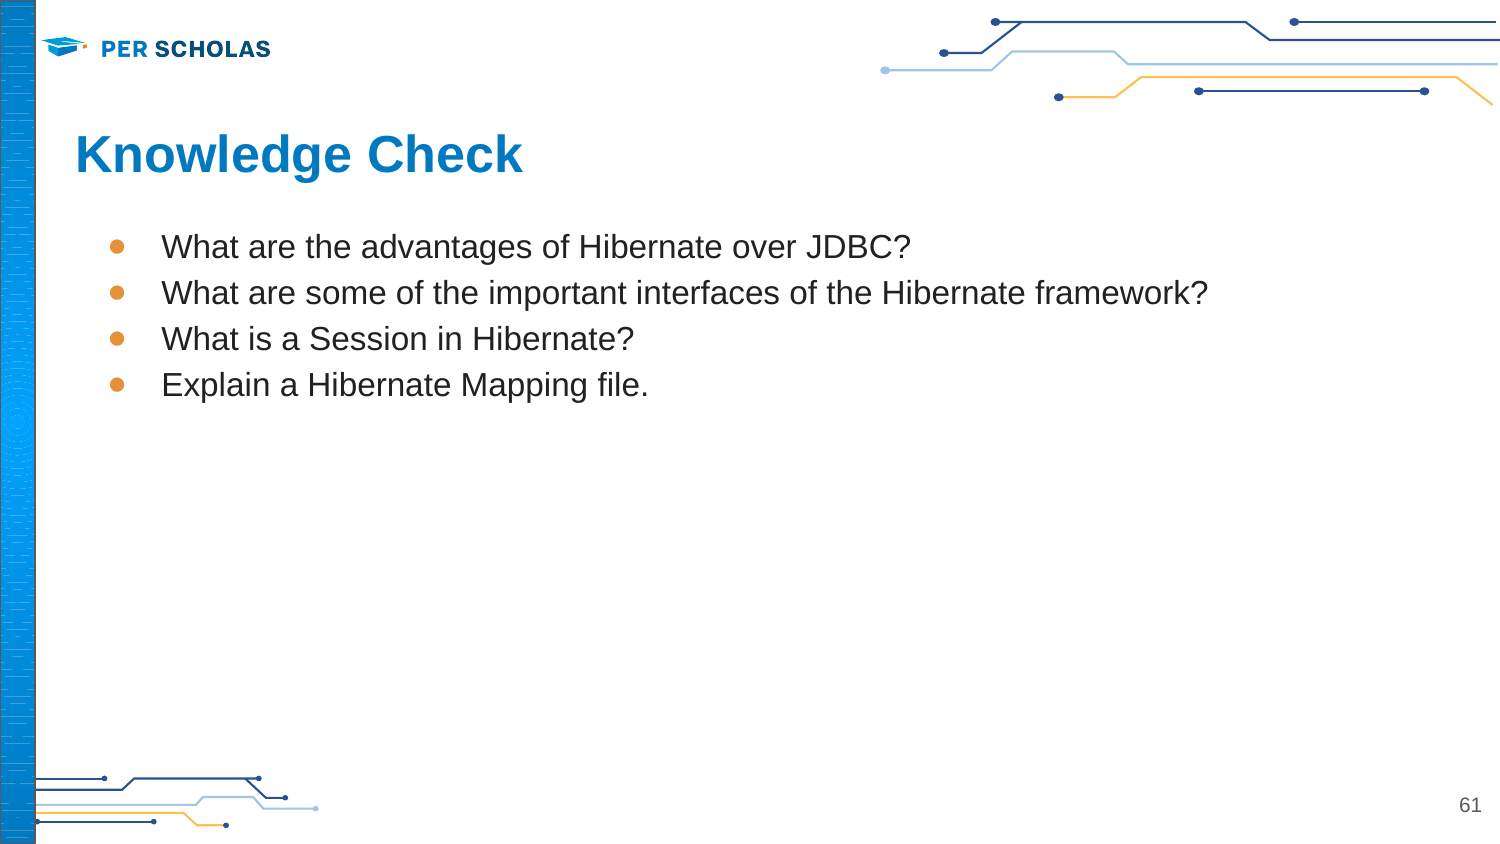

# Knowledge Check
What are the advantages of Hibernate over JDBC?
What are some of the important interfaces of the Hibernate framework?
What is a Session in Hibernate?
Explain a Hibernate Mapping file.